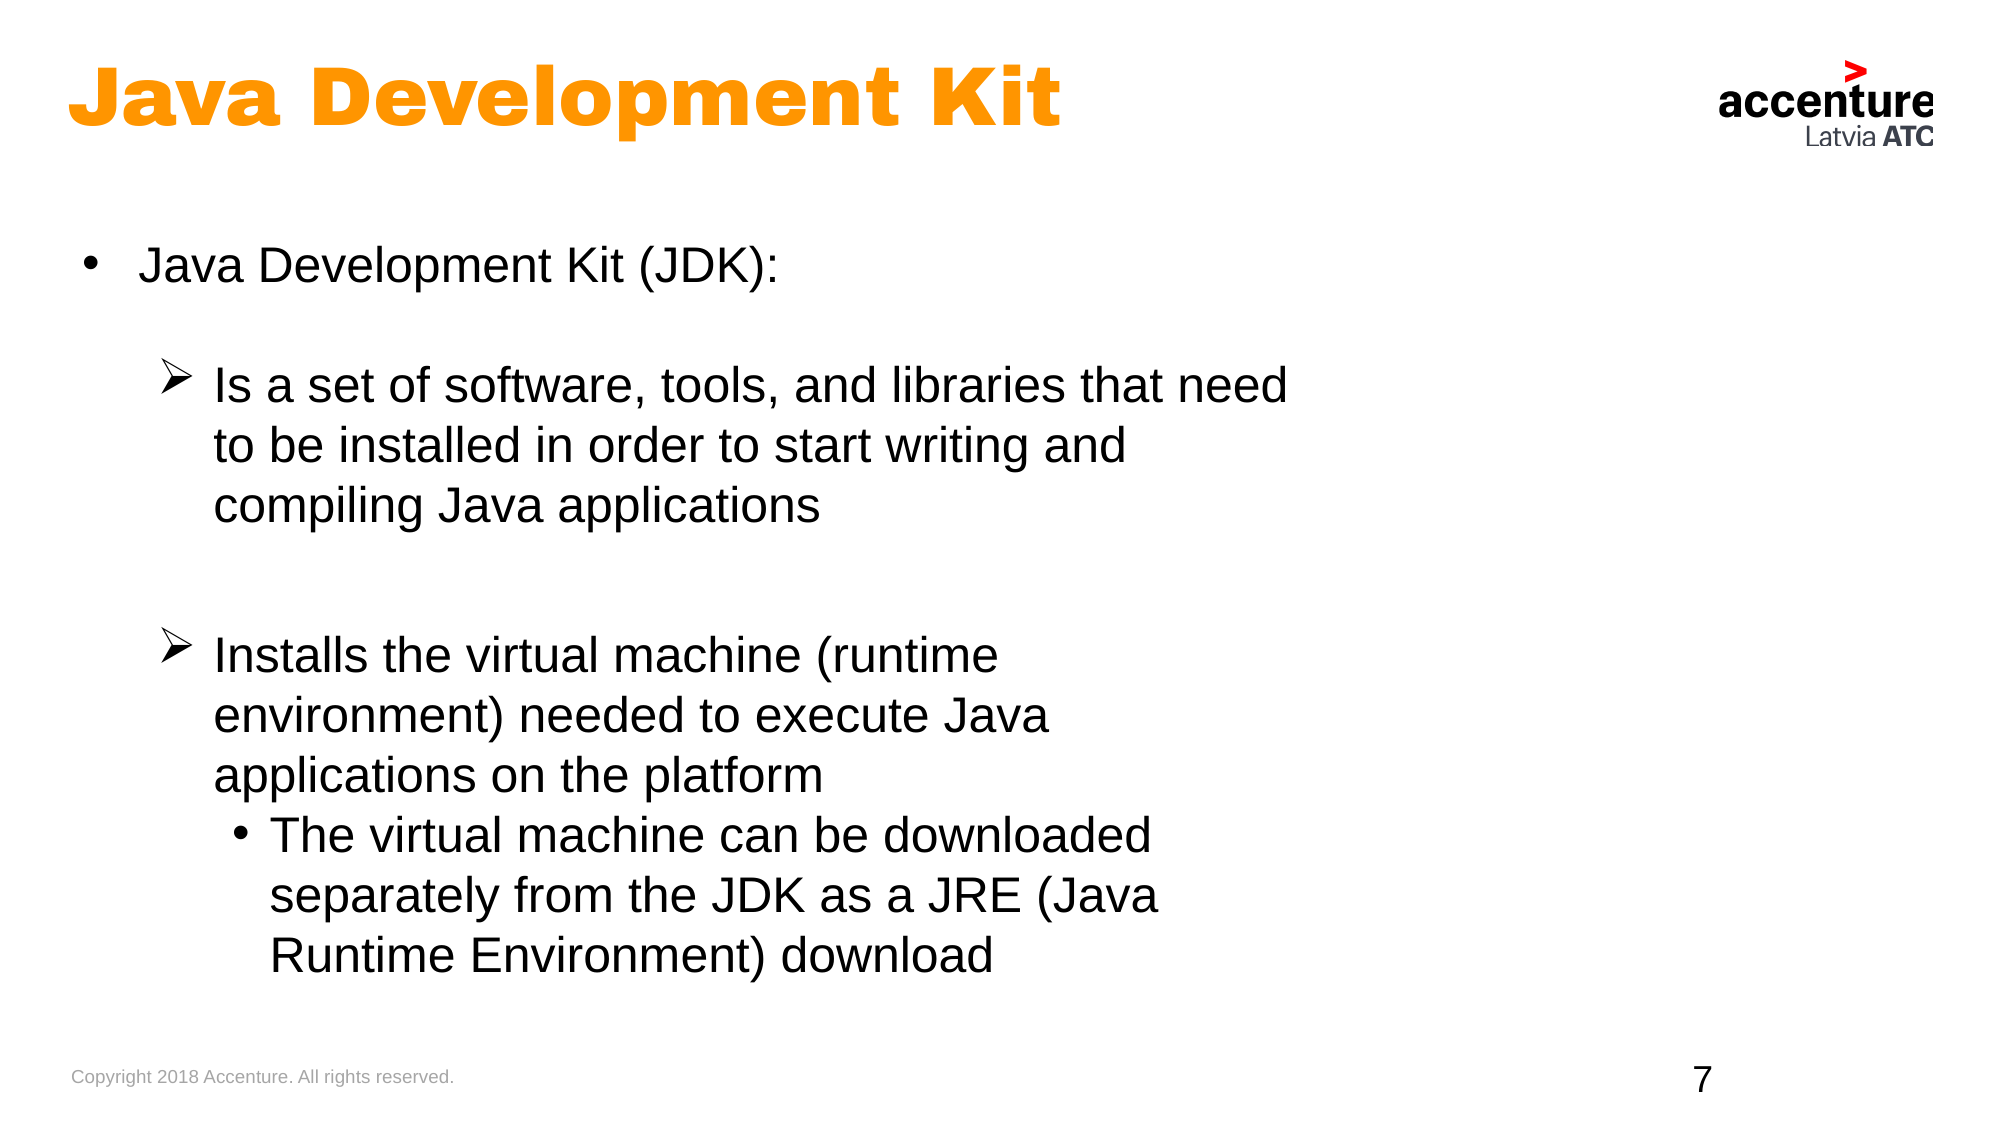

Java Development Kit
Java Development Kit (JDK):

Is a set of software, tools, and libraries that need to be installed in order to start writing and compiling Java applications

Installs the virtual machine (runtime environment) needed to execute Java applications on the platform
The virtual machine can be downloaded separately from the JDK as a JRE (Java Runtime Environment) download
7